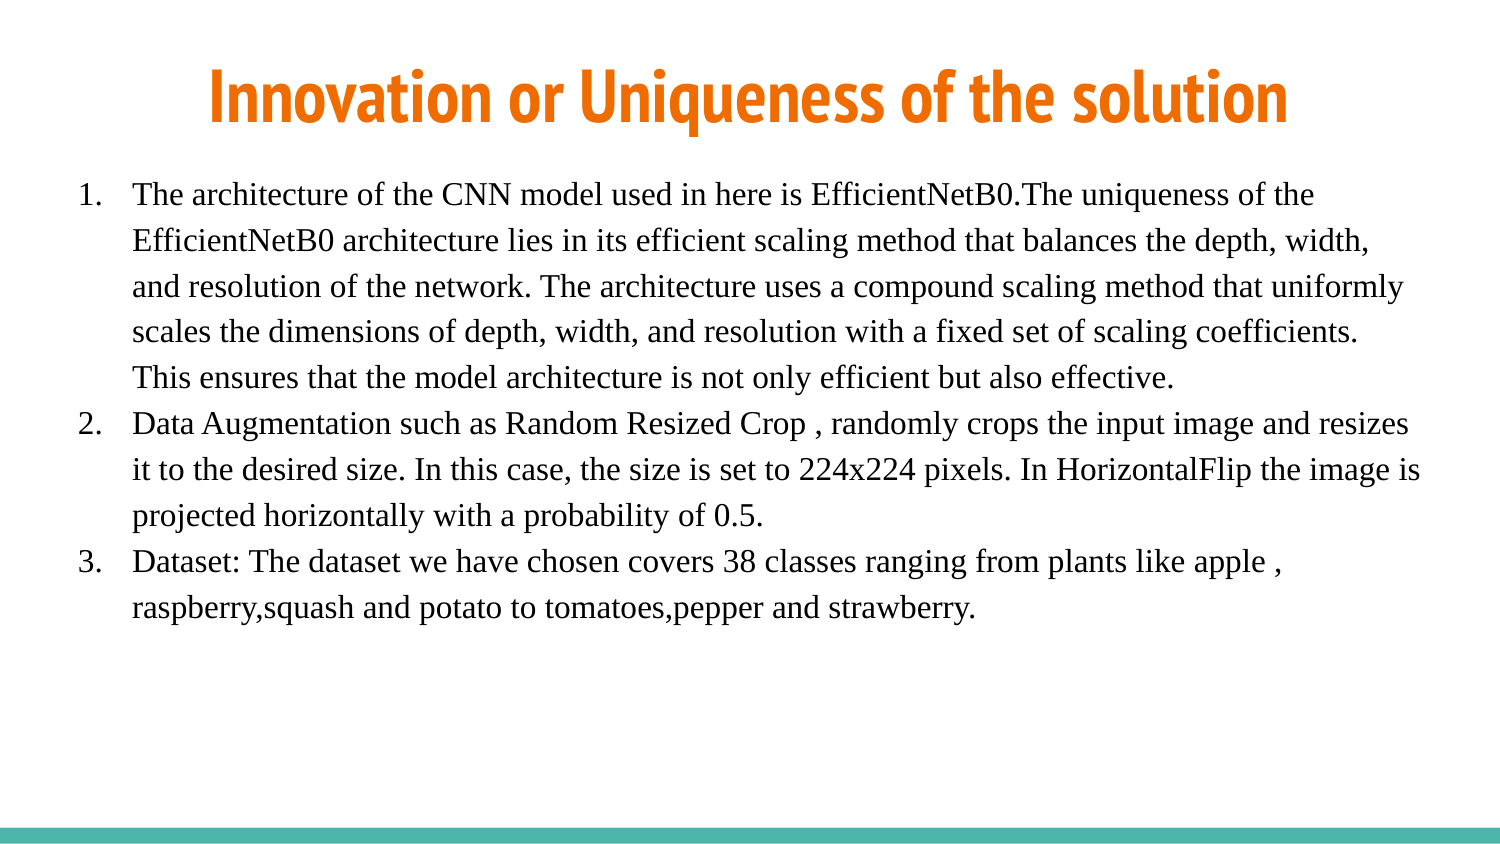

# Innovation or Uniqueness of the solution
The architecture of the CNN model used in here is EfficientNetB0.The uniqueness of the EfficientNetB0 architecture lies in its efficient scaling method that balances the depth, width, and resolution of the network. The architecture uses a compound scaling method that uniformly scales the dimensions of depth, width, and resolution with a fixed set of scaling coefficients. This ensures that the model architecture is not only efficient but also effective.
Data Augmentation such as Random Resized Crop , randomly crops the input image and resizes it to the desired size. In this case, the size is set to 224x224 pixels. In HorizontalFlip the image is projected horizontally with a probability of 0.5.
Dataset: The dataset we have chosen covers 38 classes ranging from plants like apple , raspberry,squash and potato to tomatoes,pepper and strawberry.